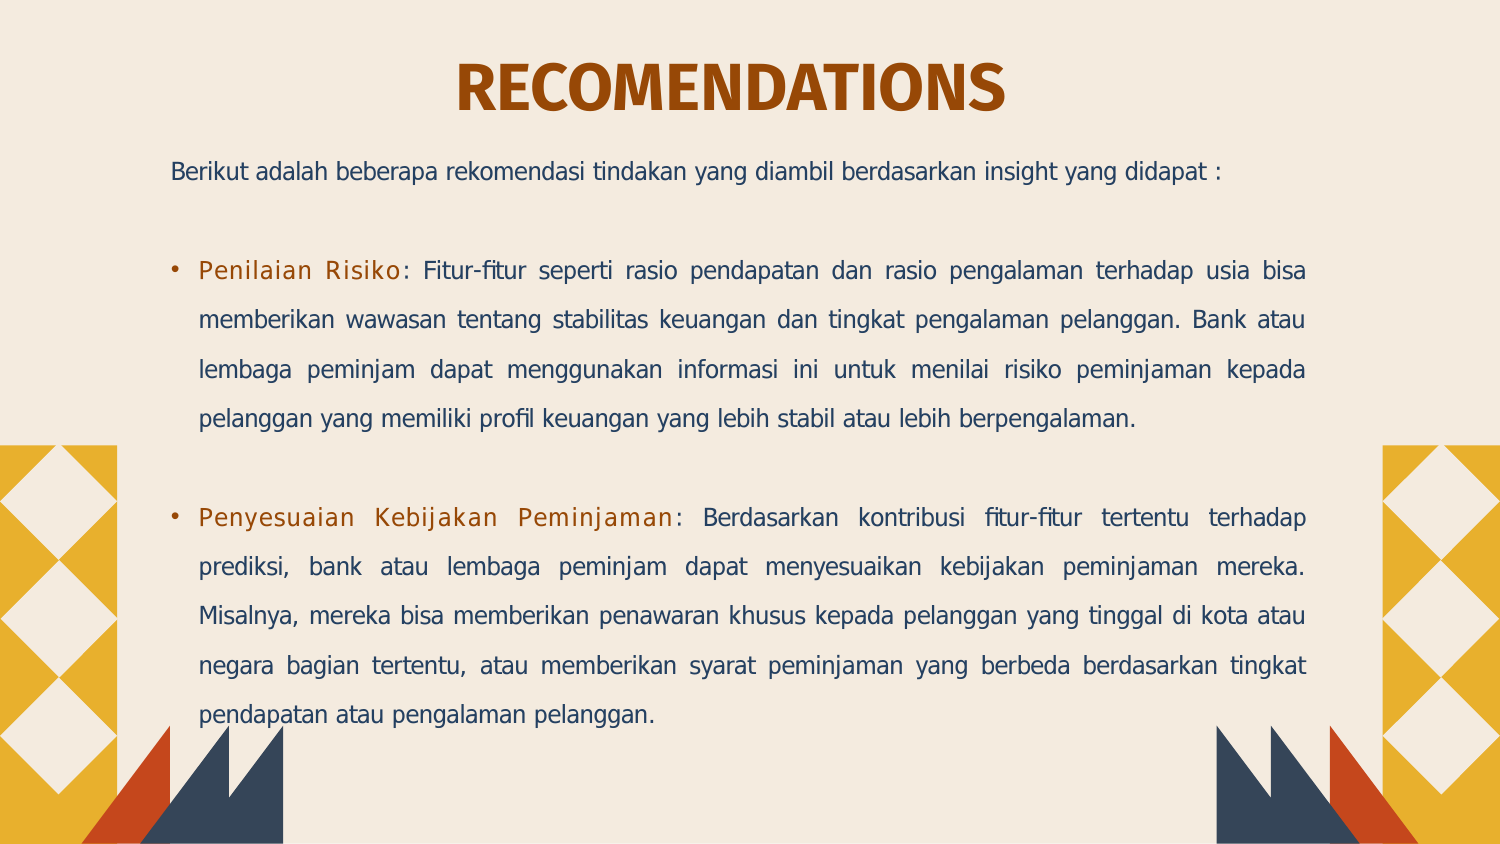

# RECOMENDATIONS
Berikut adalah beberapa rekomendasi tindakan yang diambil berdasarkan insight yang didapat :

Penilaian Risiko: Fitur-fitur seperti rasio pendapatan dan rasio pengalaman terhadap usia bisa memberikan wawasan tentang stabilitas keuangan dan tingkat pengalaman pelanggan. Bank atau lembaga peminjam dapat menggunakan informasi ini untuk menilai risiko peminjaman kepada pelanggan yang memiliki profil keuangan yang lebih stabil atau lebih berpengalaman.

Penyesuaian Kebijakan Peminjaman: Berdasarkan kontribusi fitur-fitur tertentu terhadap prediksi, bank atau lembaga peminjam dapat menyesuaikan kebijakan peminjaman mereka. Misalnya, mereka bisa memberikan penawaran khusus kepada pelanggan yang tinggal di kota atau negara bagian tertentu, atau memberikan syarat peminjaman yang berbeda berdasarkan tingkat pendapatan atau pengalaman pelanggan.